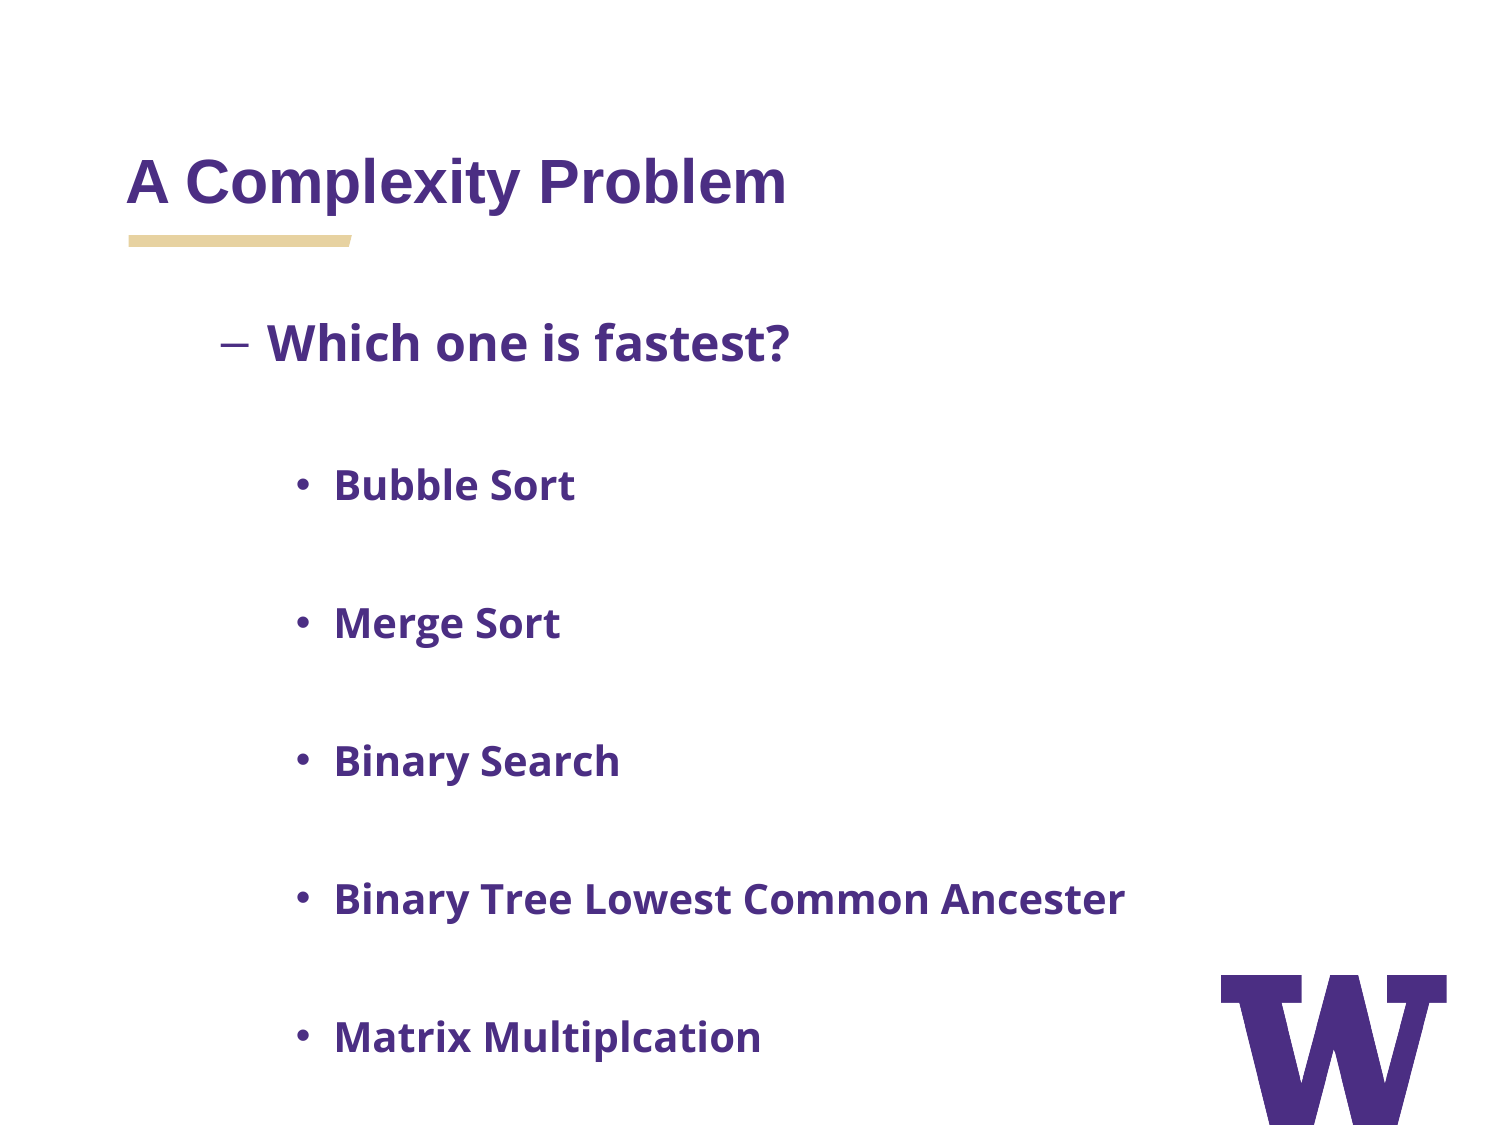

# A Complexity Problem

Which one is fastest?

Bubble Sort

Merge Sort

Binary Search

Binary Tree Lowest Common Ancester

Matrix Multiplcation